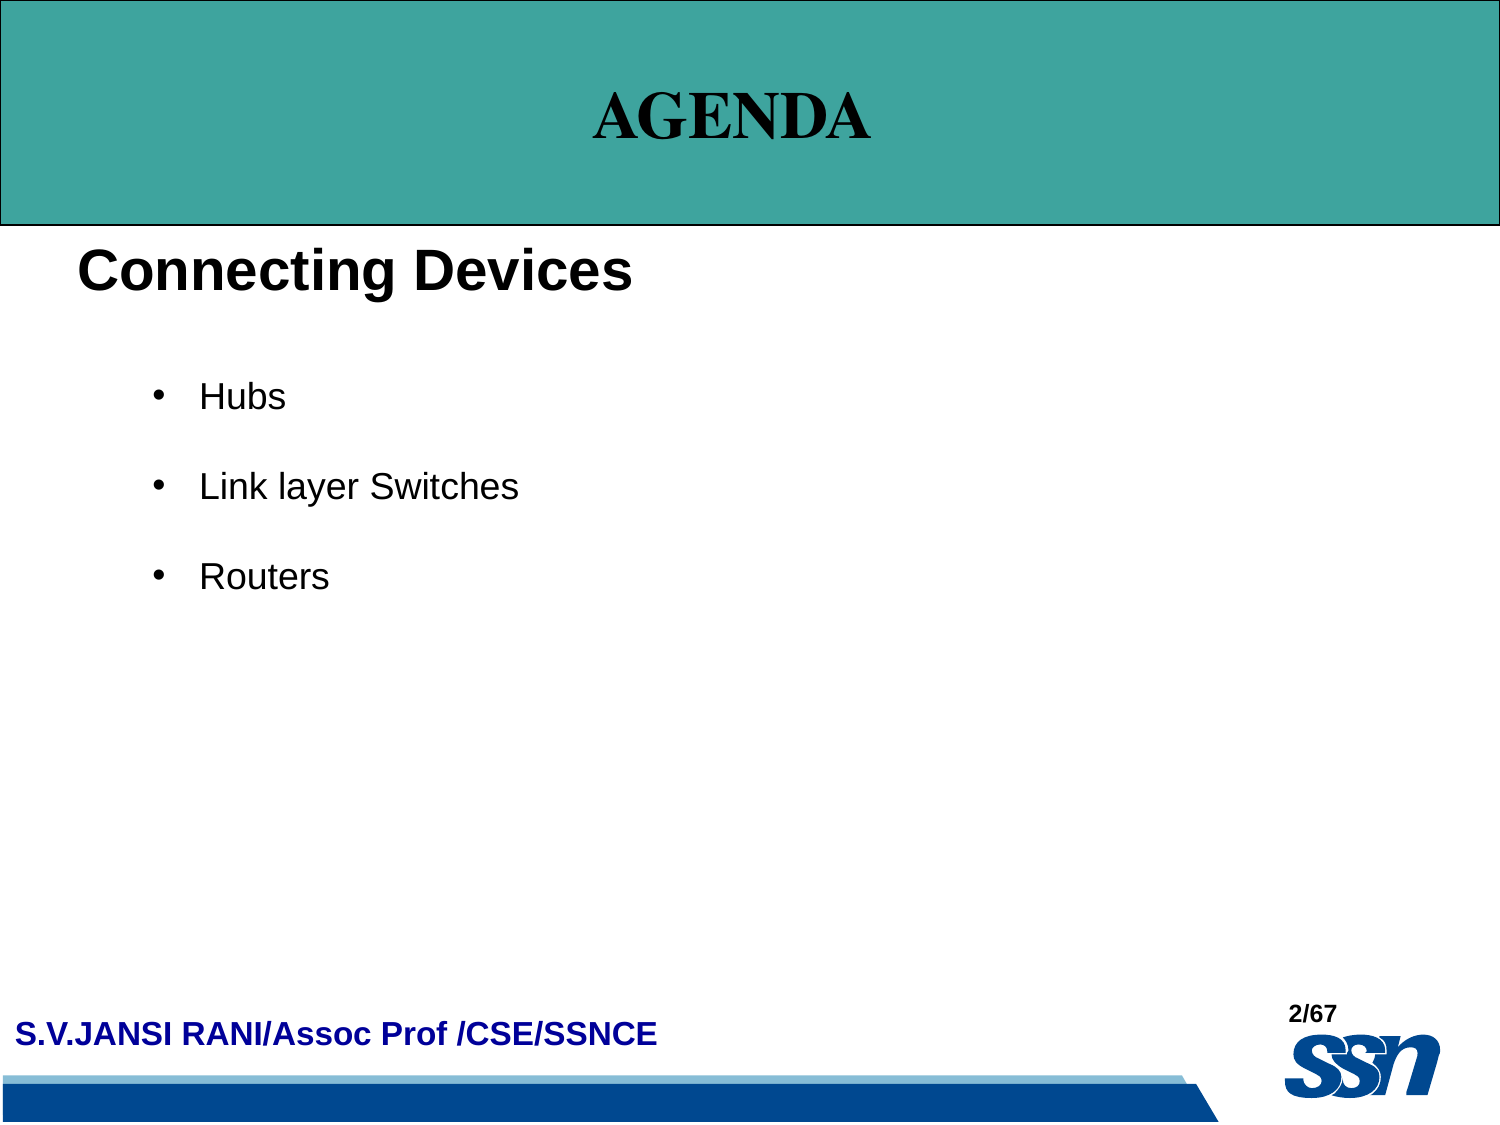

AGENDA
Connecting Devices

Hubs

Link layer Switches

Routers